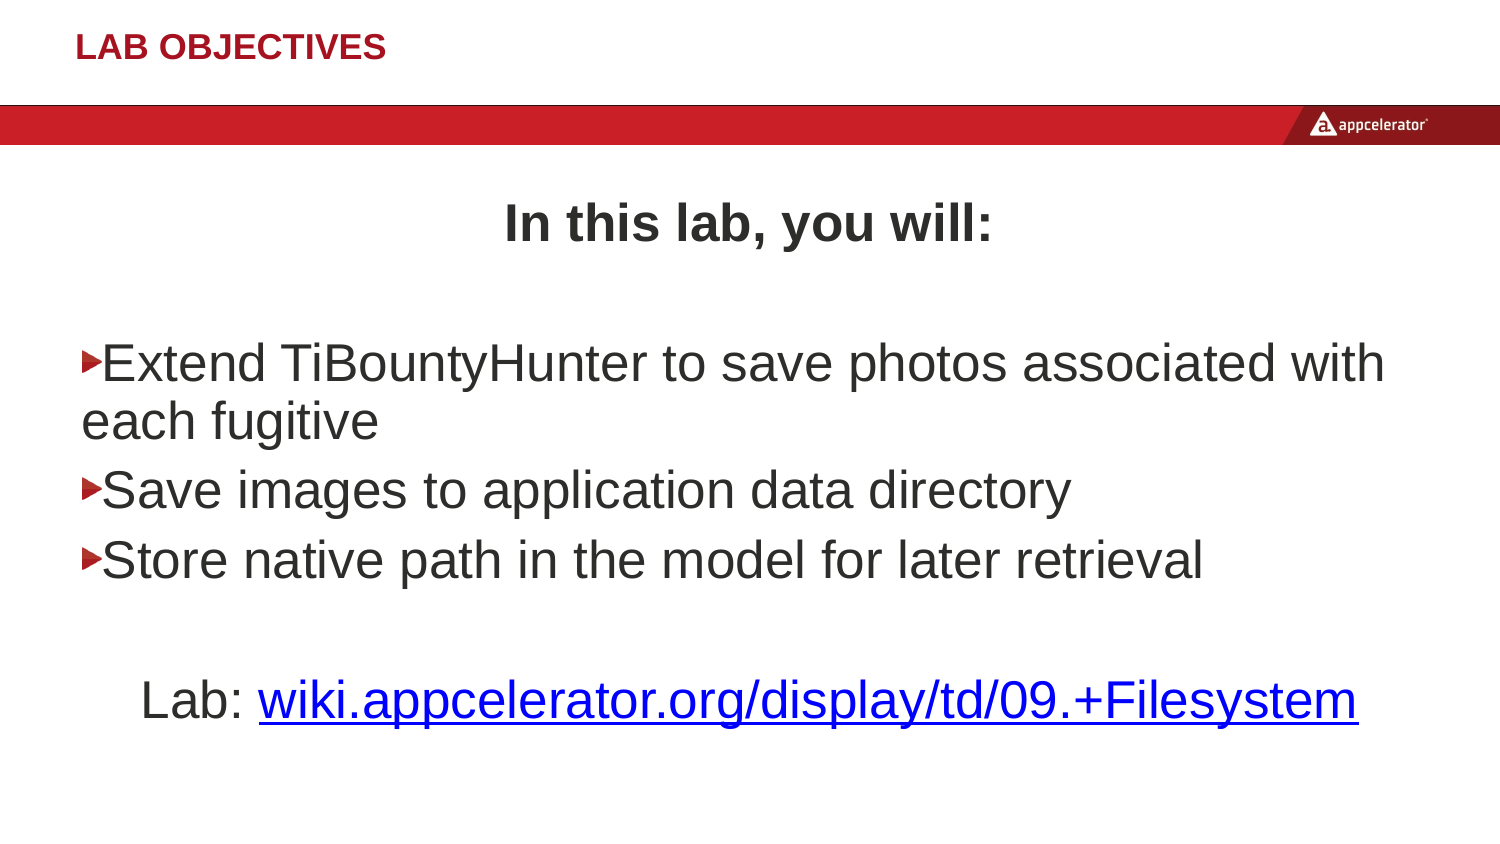

# Lab Objectives
In this lab, you will:

Extend TiBountyHunter to save photos associated with each fugitive
Save images to application data directory
Store native path in the model for later retrieval

Lab: wiki.appcelerator.org/display/td/09.+Filesystem